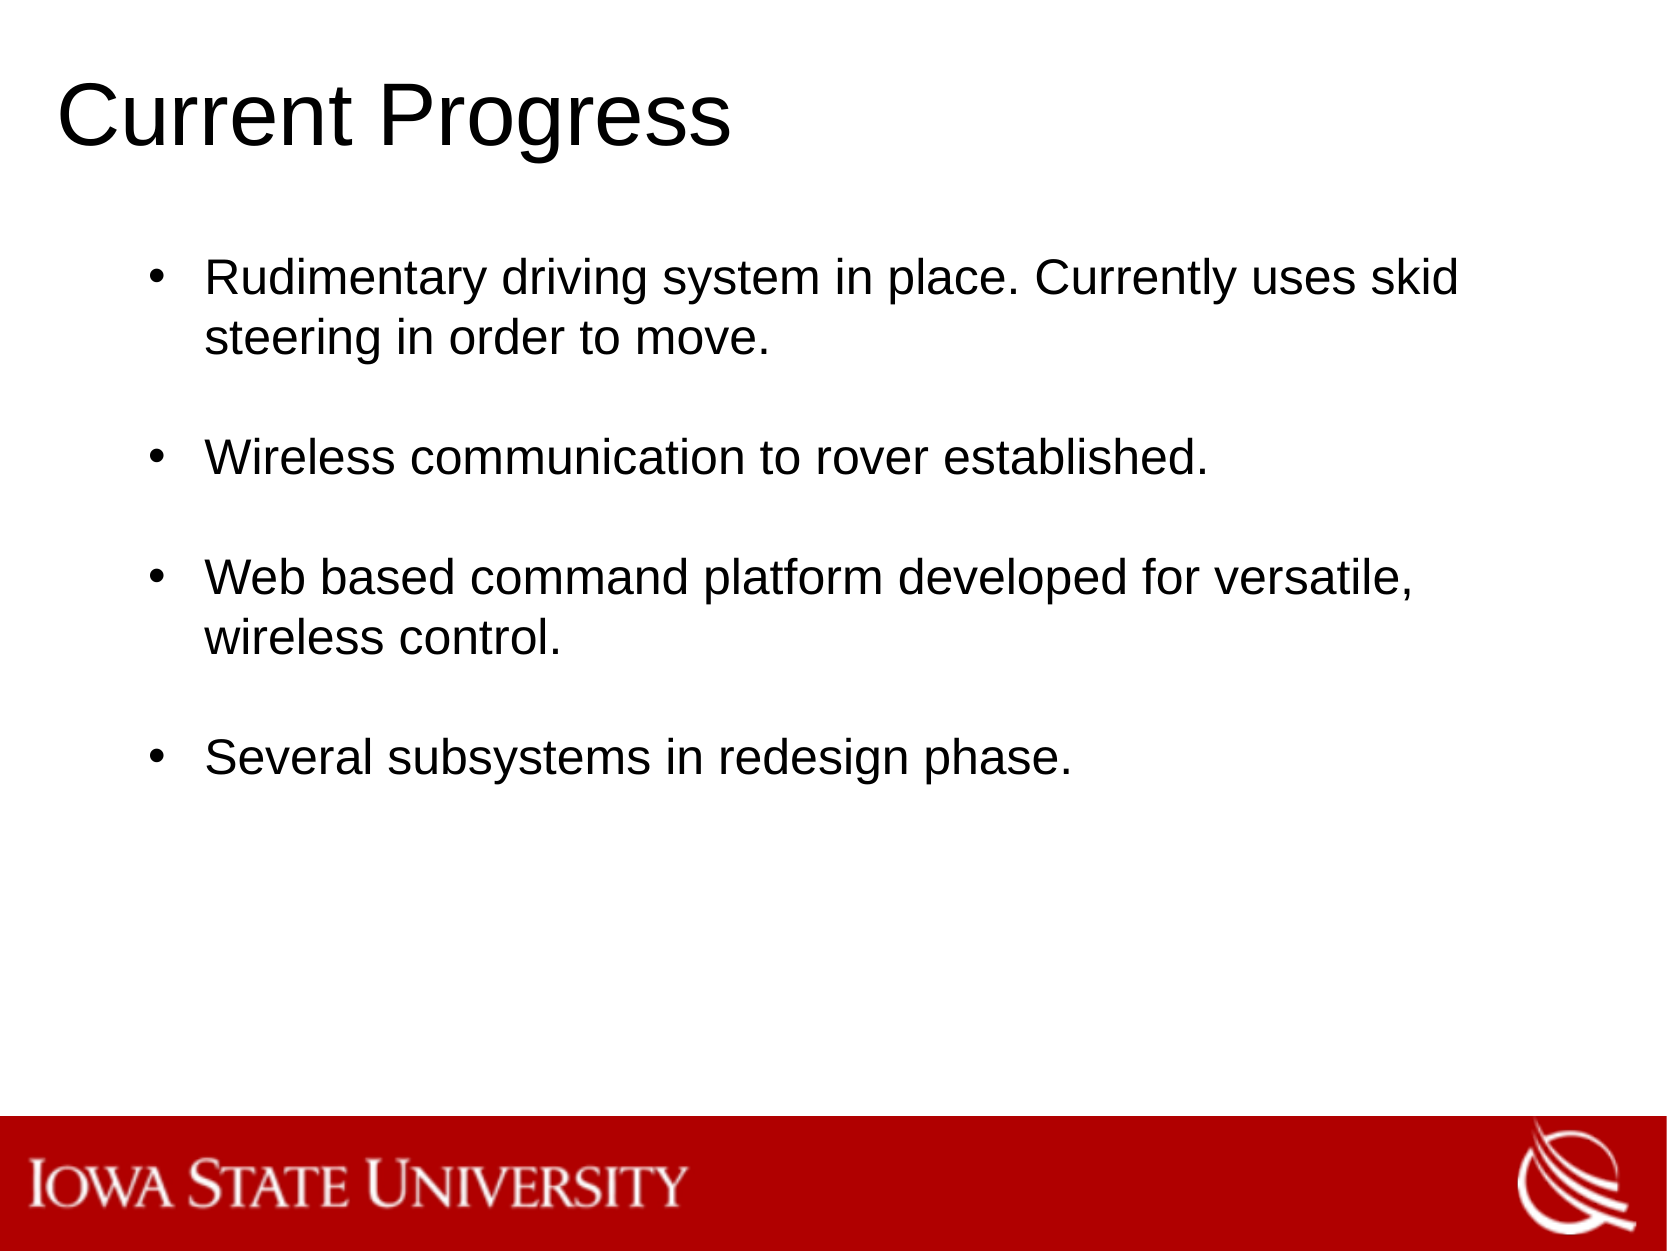

# Current Progress
Rudimentary driving system in place. Currently uses skid steering in order to move.

Wireless communication to rover established.

Web based command platform developed for versatile, wireless control.

Several subsystems in redesign phase.